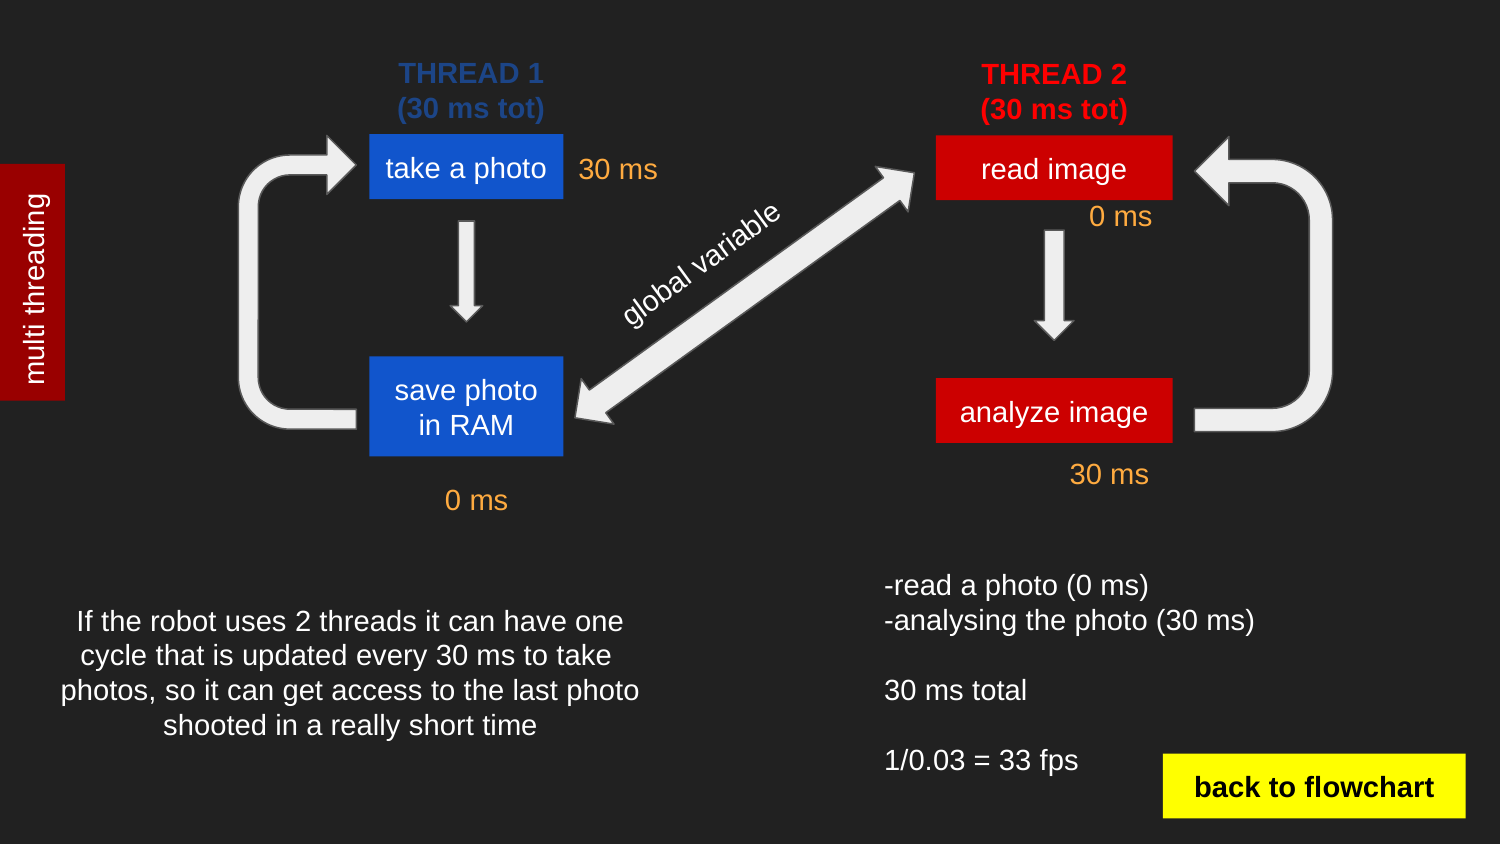

THREAD 1
(30 ms tot)
THREAD 2
(30 ms tot)
take a photo
read image
30 ms
0 ms
global variable

multi threading

save photo in RAM
analyze image
30 ms
0 ms
-read a photo (0 ms)
-analysing the photo (30 ms)

30 ms total

1/0.03 = 33 fps
If the robot uses 2 threads it can have one cycle that is updated every 30 ms to take  photos, so it can get access to the last photo shooted in a really short time
back to flowchart